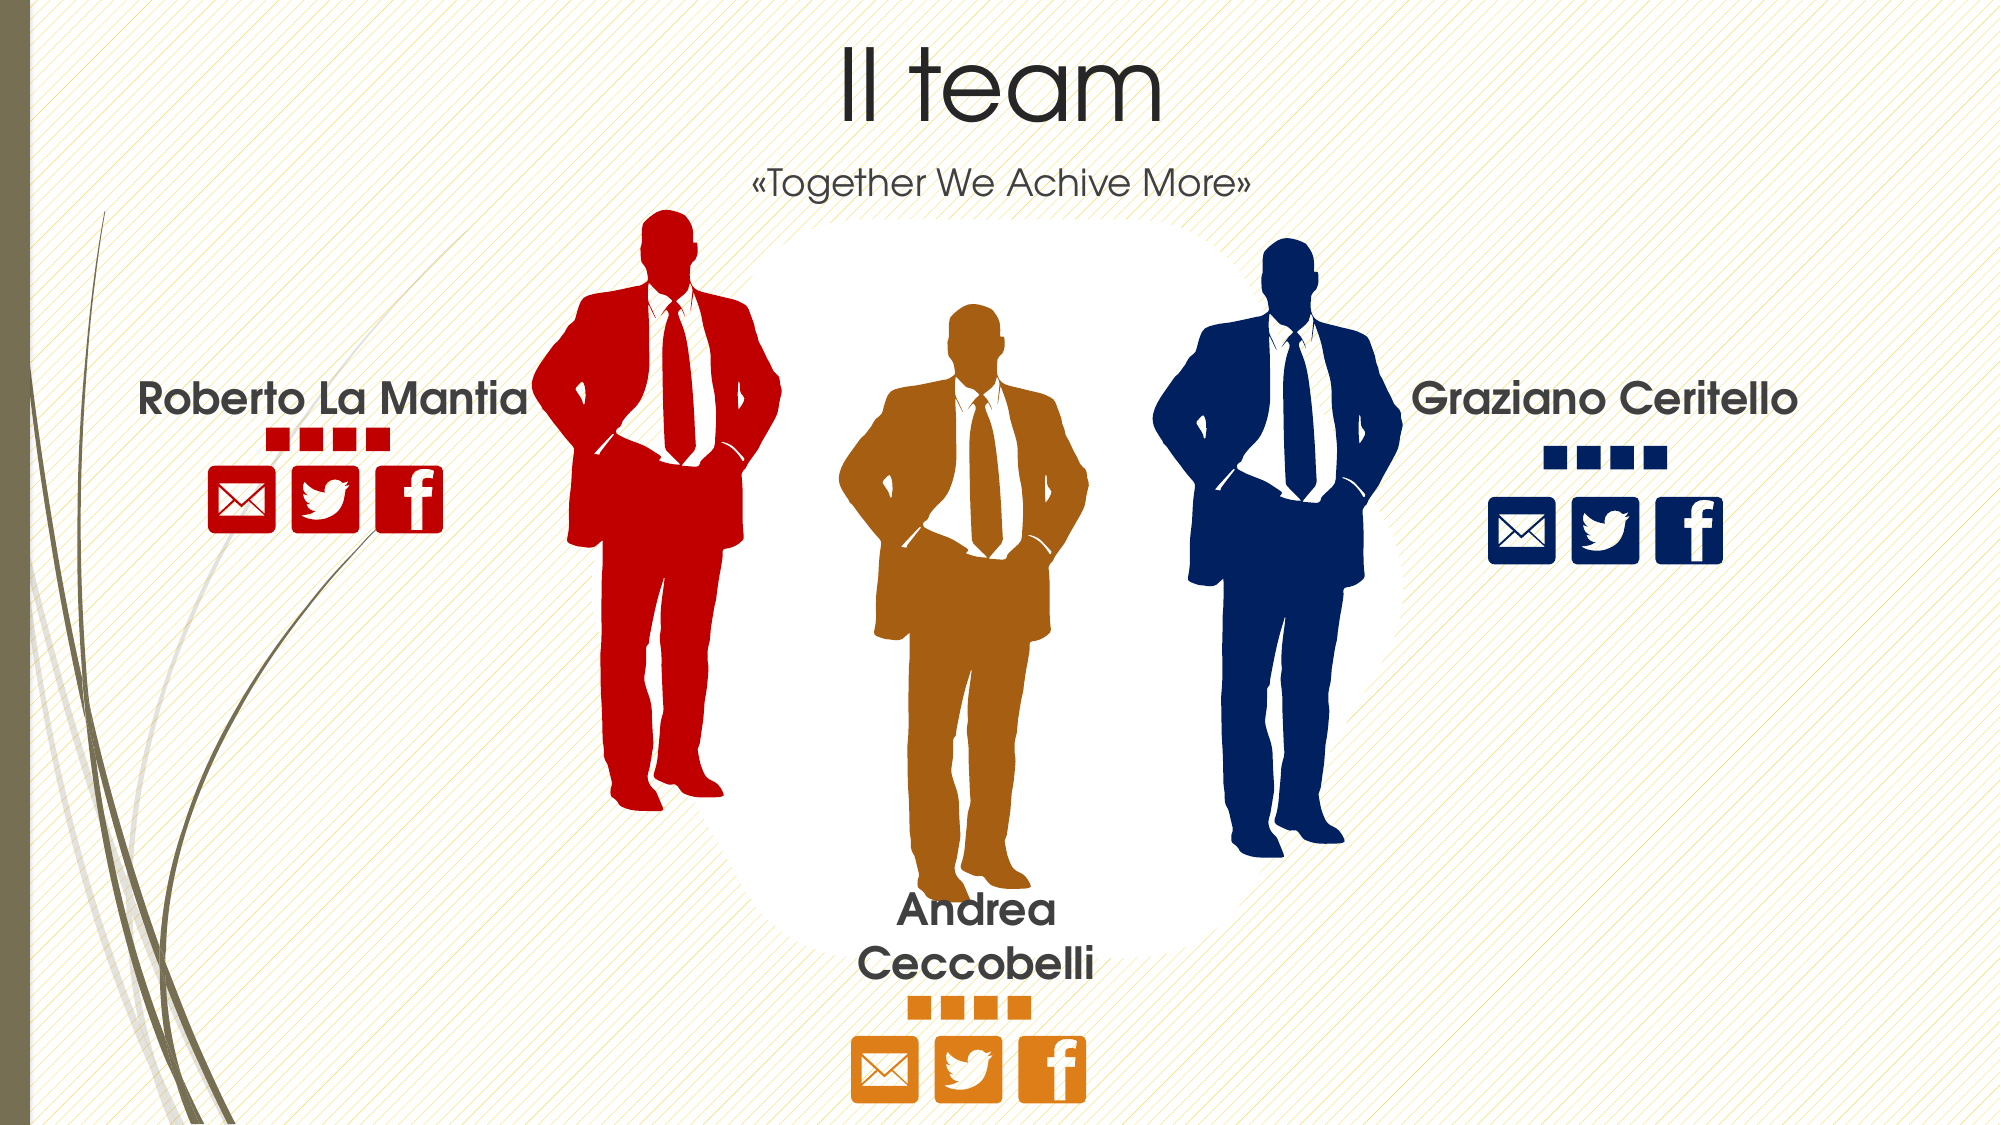

# Il team
«Together We Achive More»

Roberto La Mantia
Graziano Ceritello

Andrea Ceccobelli